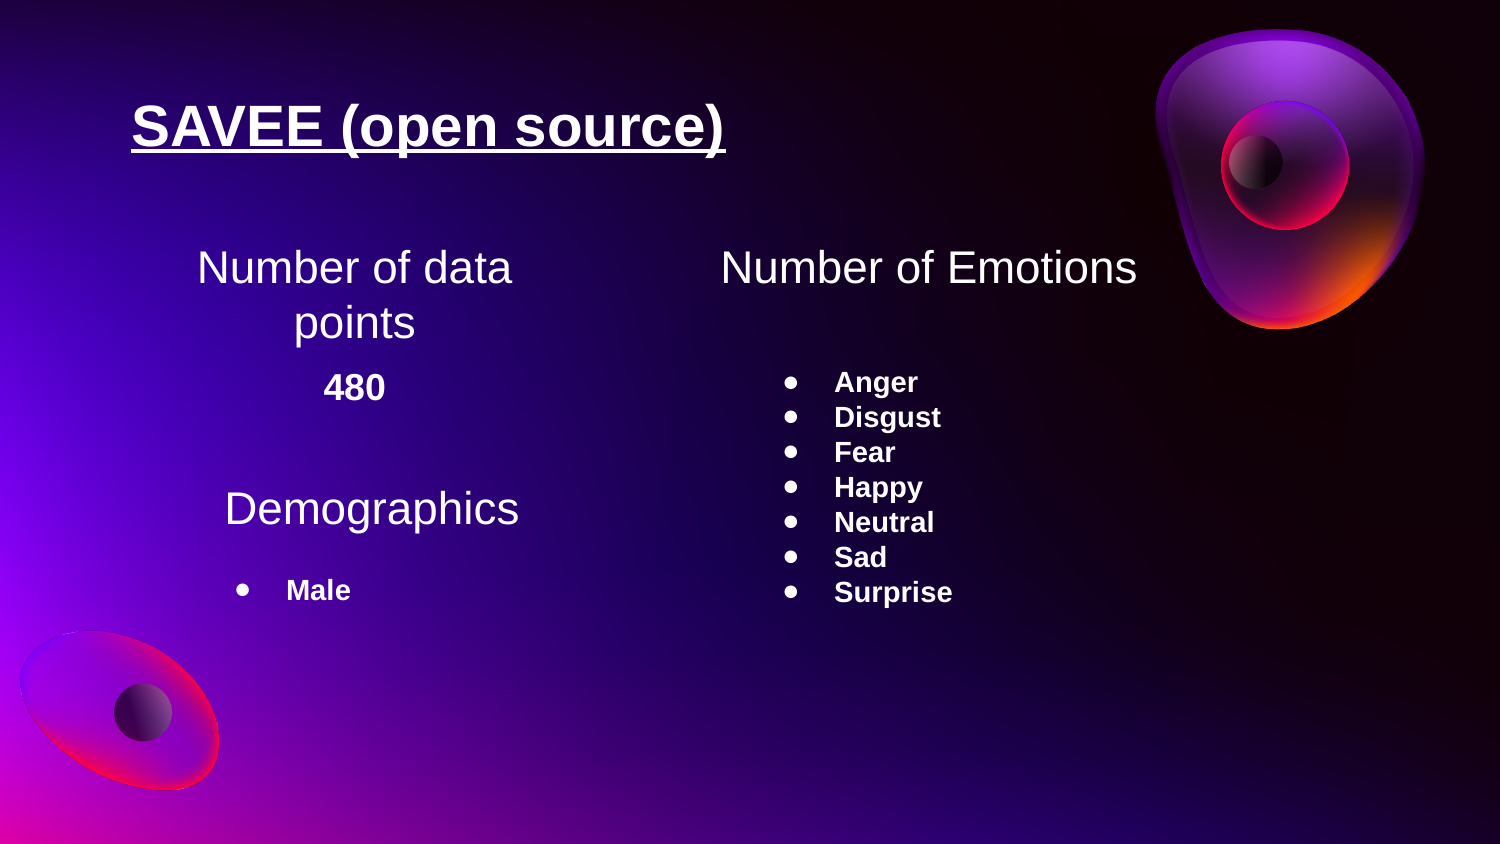

# SAVEE (open source)
Number of data points

Number of Emotions
480
Anger
Disgust
Fear
Happy
Neutral
Sad
Surprise
Demographics
Male